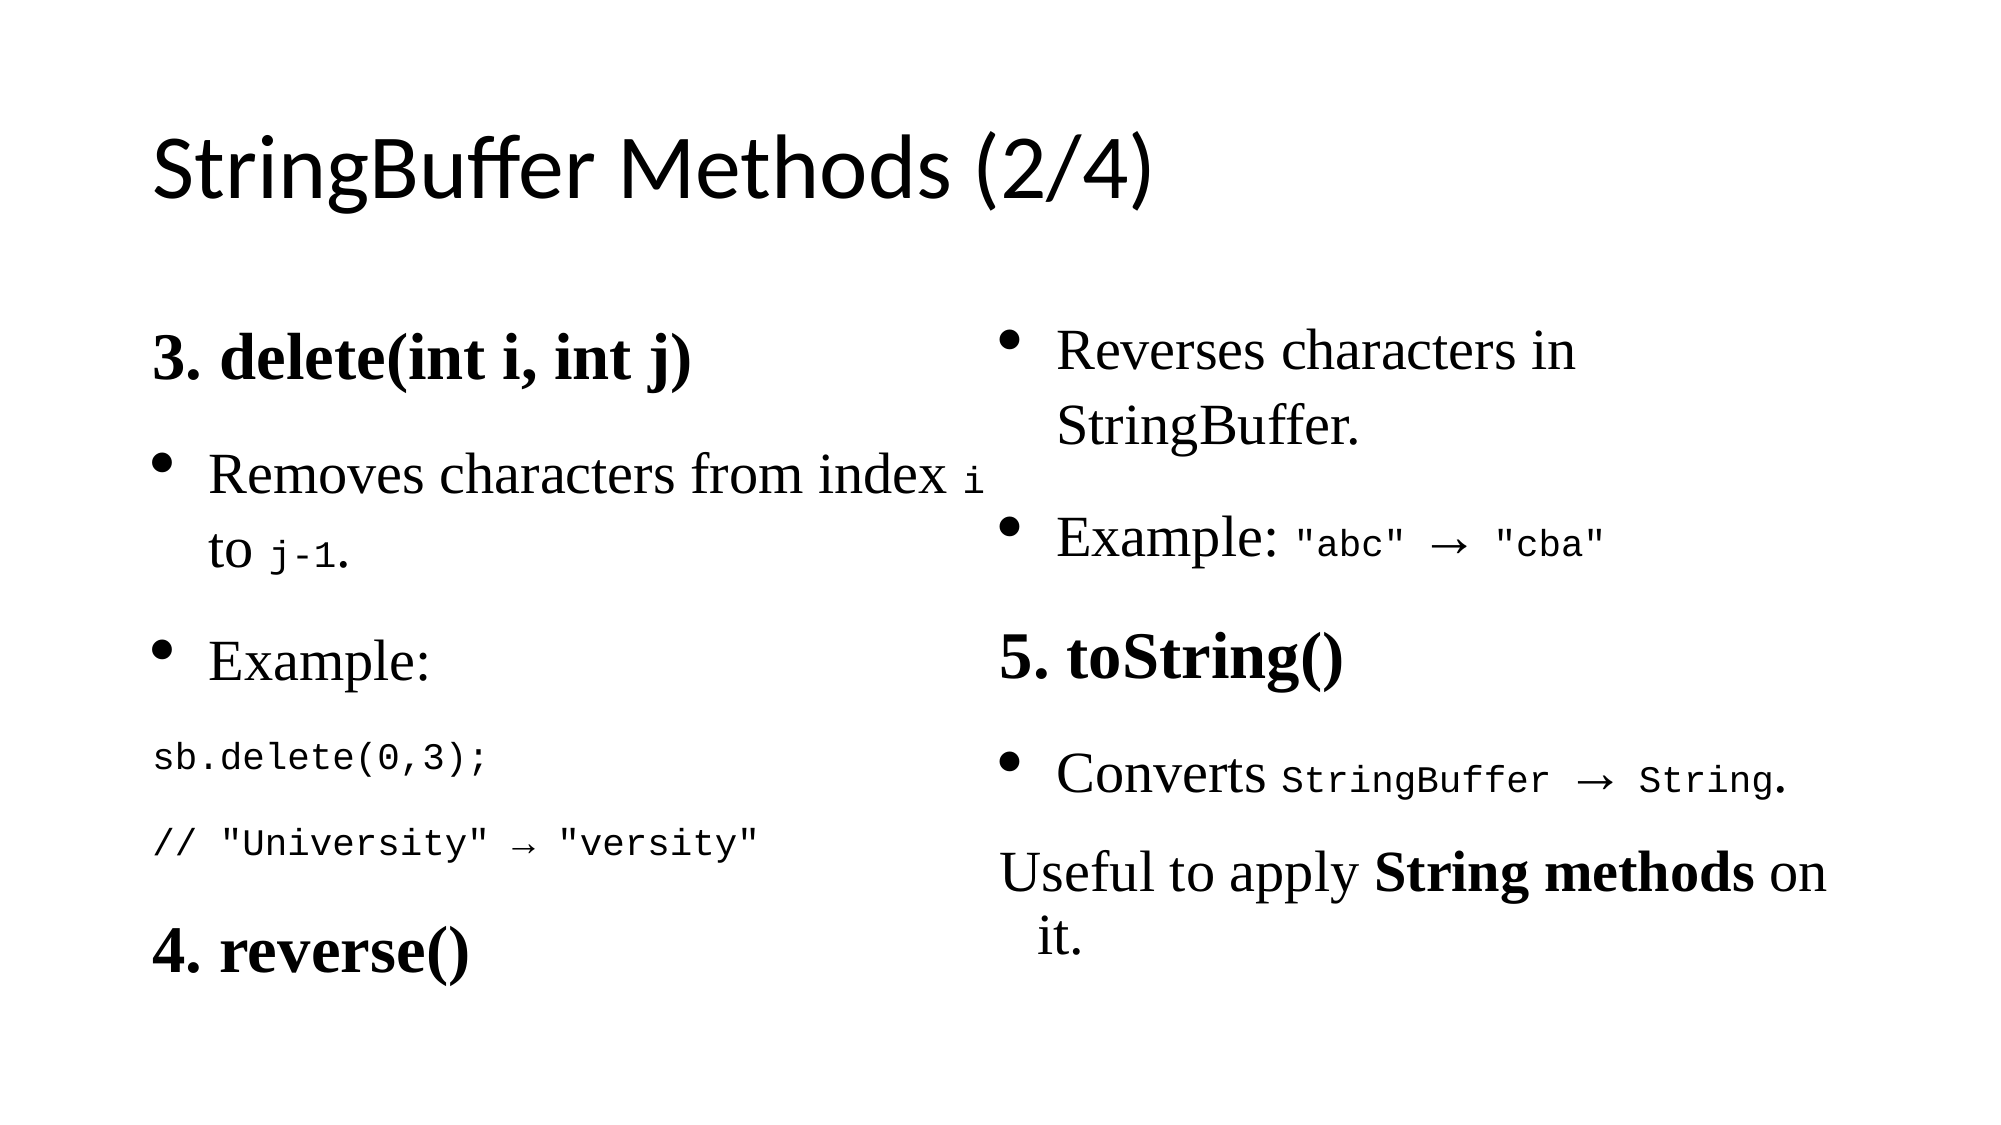

# StringBuffer Methods (2/4)
3. delete(int i, int j)
Removes characters from index i to j-1.
Example:
sb.delete(0,3);
// "University" → "versity"
4. reverse()
Reverses characters in StringBuffer.
Example: "abc" → "cba"
5. toString()
Converts StringBuffer → String.
Useful to apply String methods on it.